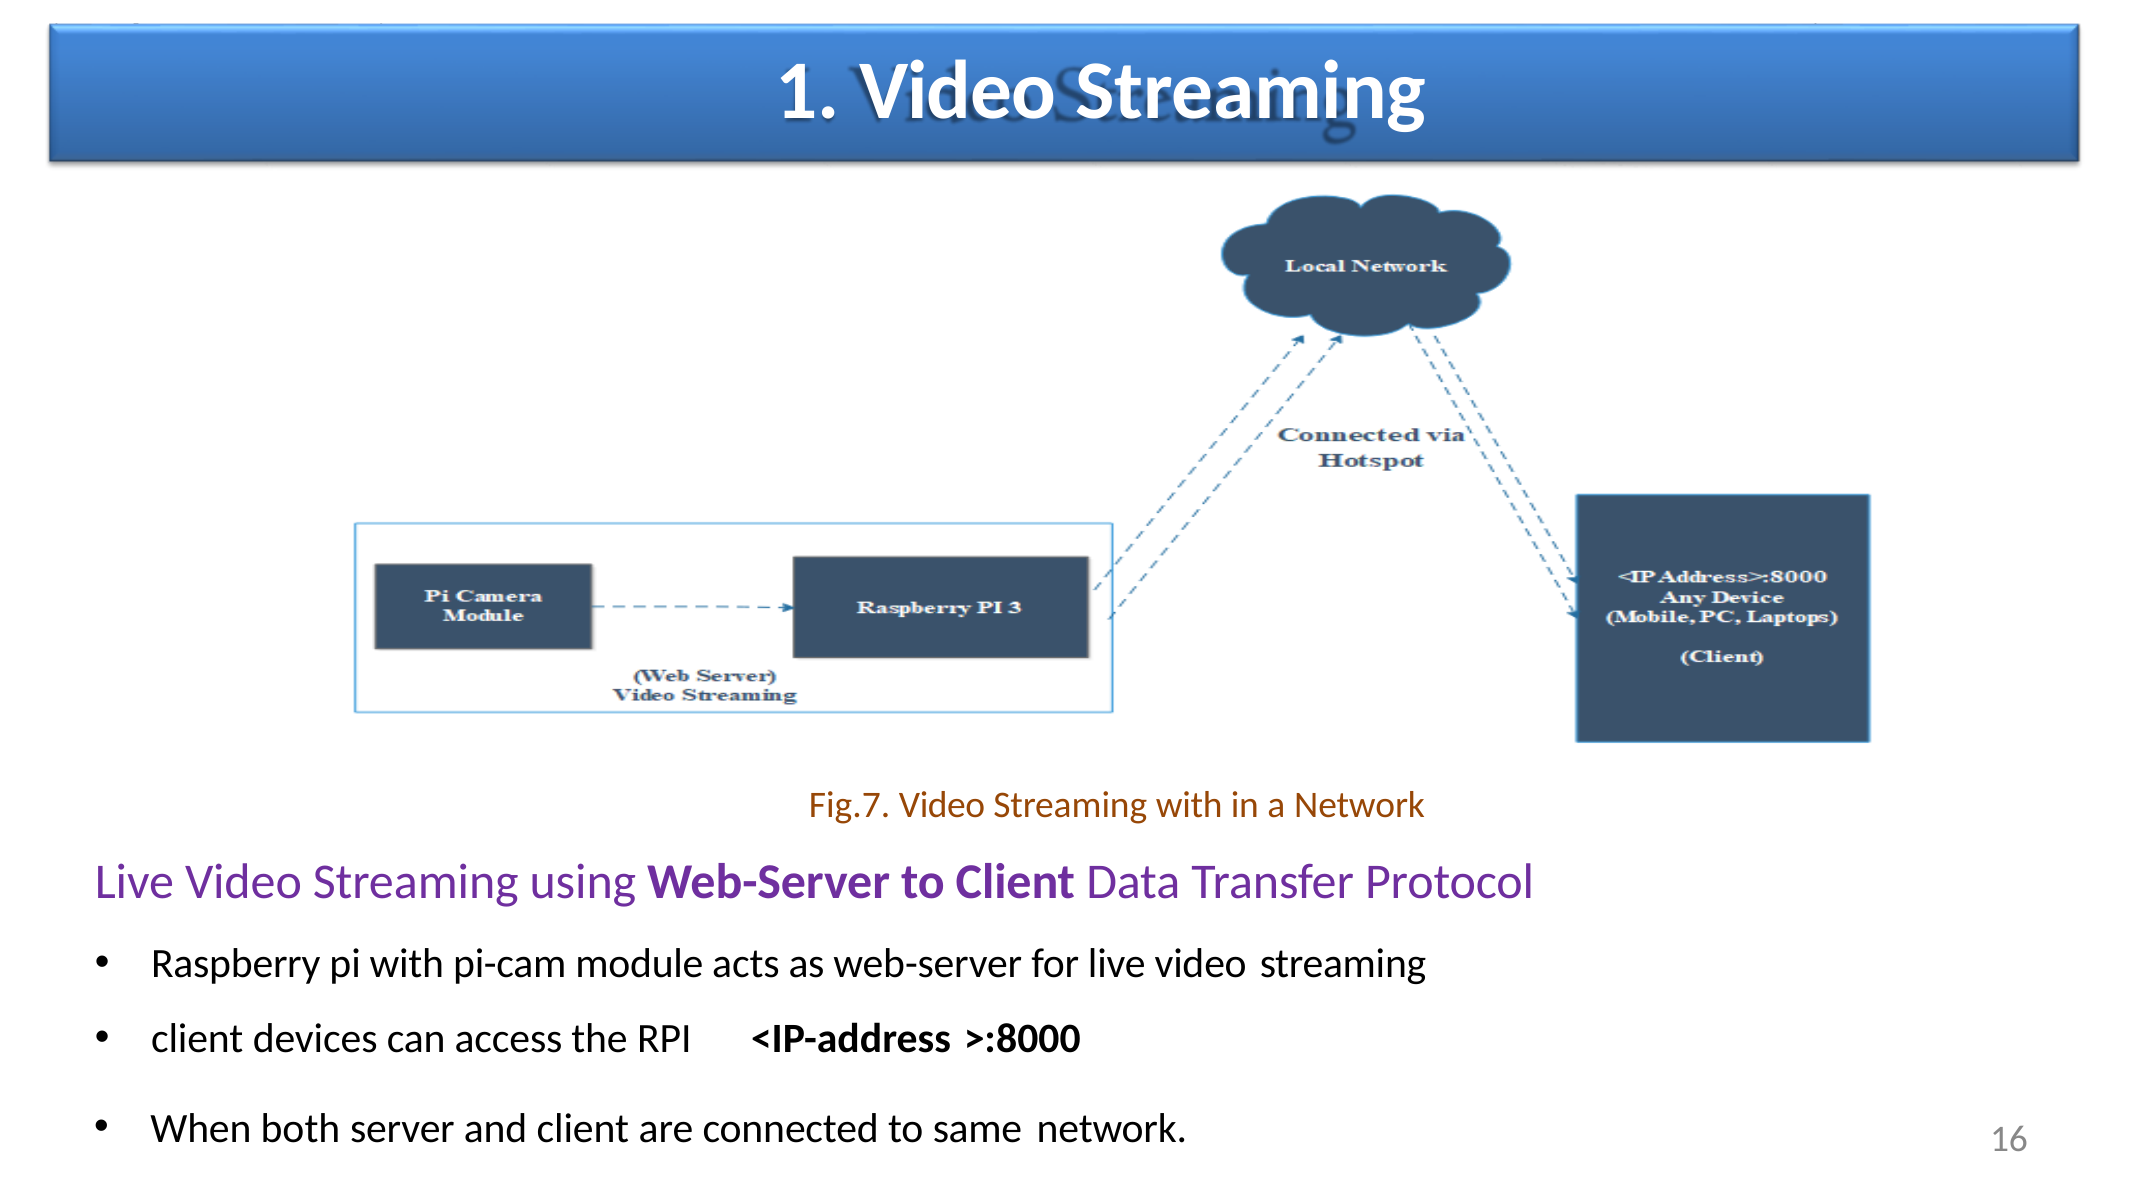

# 1. Video Streaming

Fig.7. Video Streaming with in a Network
Live Video Streaming using Web-Server to Client Data Transfer Protocol
Raspberry pi with pi-cam module acts as web-server for live video streaming
client devices can access the RPI 	<IP-address >:8000
When both server and client are connected to same network.
16